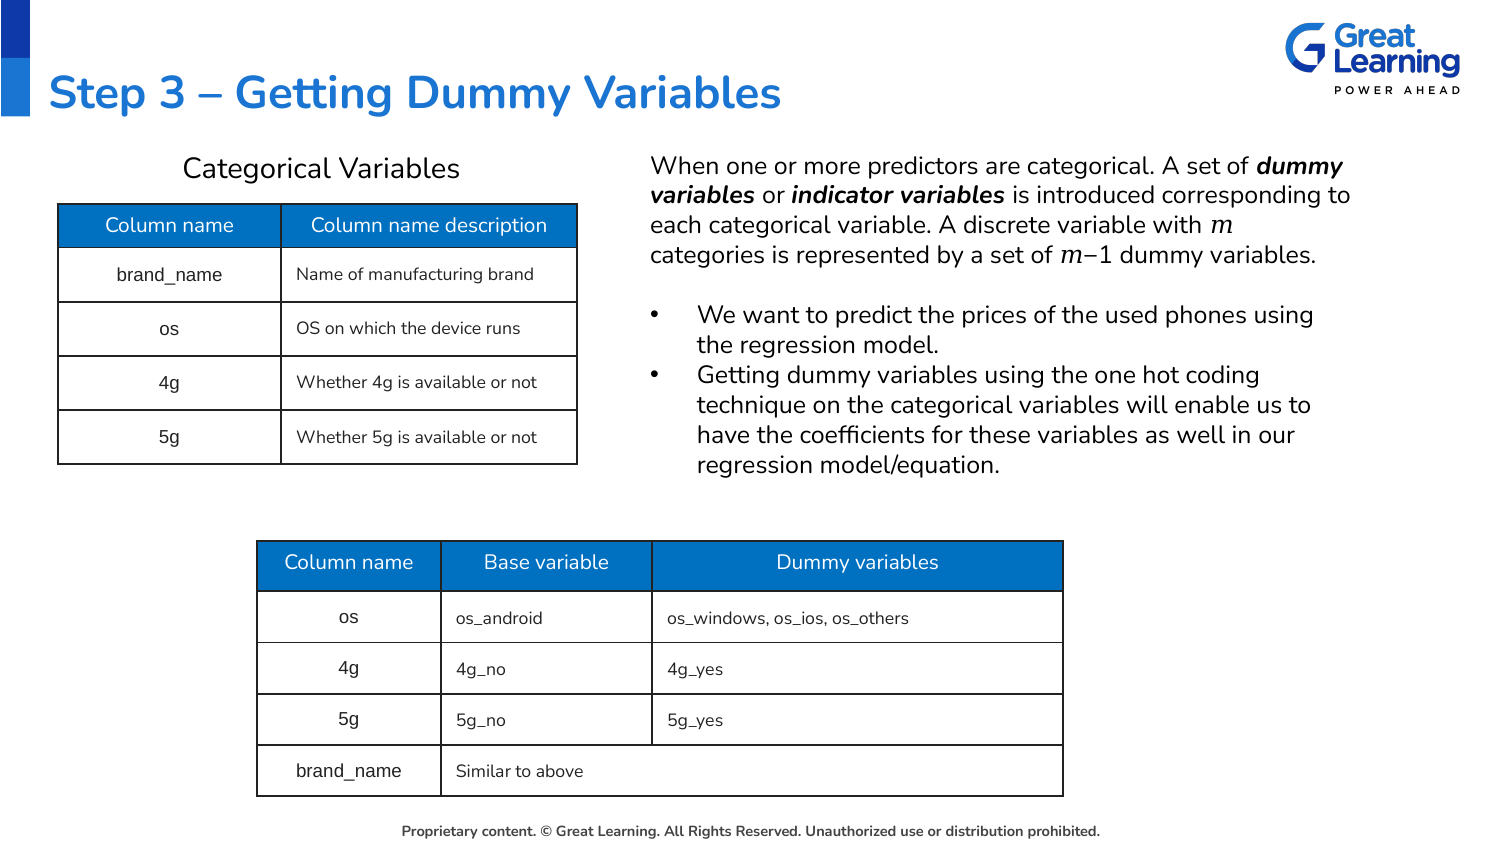

# Step 3 – Getting Dummy Variables
Categorical Variables
When one or more predictors are categorical. A set of dummy variables or indicator variables is introduced corresponding to each categorical variable. A discrete variable with 𝑚 categories is represented by a set of 𝑚−1 dummy variables.
We want to predict the prices of the used phones using the regression model.
Getting dummy variables using the one hot coding technique on the categorical variables will enable us to have the coefficients for these variables as well in our regression model/equation.
| Column name | Column name description |
| --- | --- |
| brand\_name | Name of manufacturing brand |
| os | OS on which the device runs |
| 4g | Whether 4g is available or not |
| 5g | Whether 5g is available or not |
| Column name | Base variable | Dummy variables |
| --- | --- | --- |
| os | os\_android | os\_windows, os\_ios, os\_others |
| 4g | 4g\_no | 4g\_yes |
| 5g | 5g\_no | 5g\_yes |
| brand\_name | Similar to above | Similar to above |